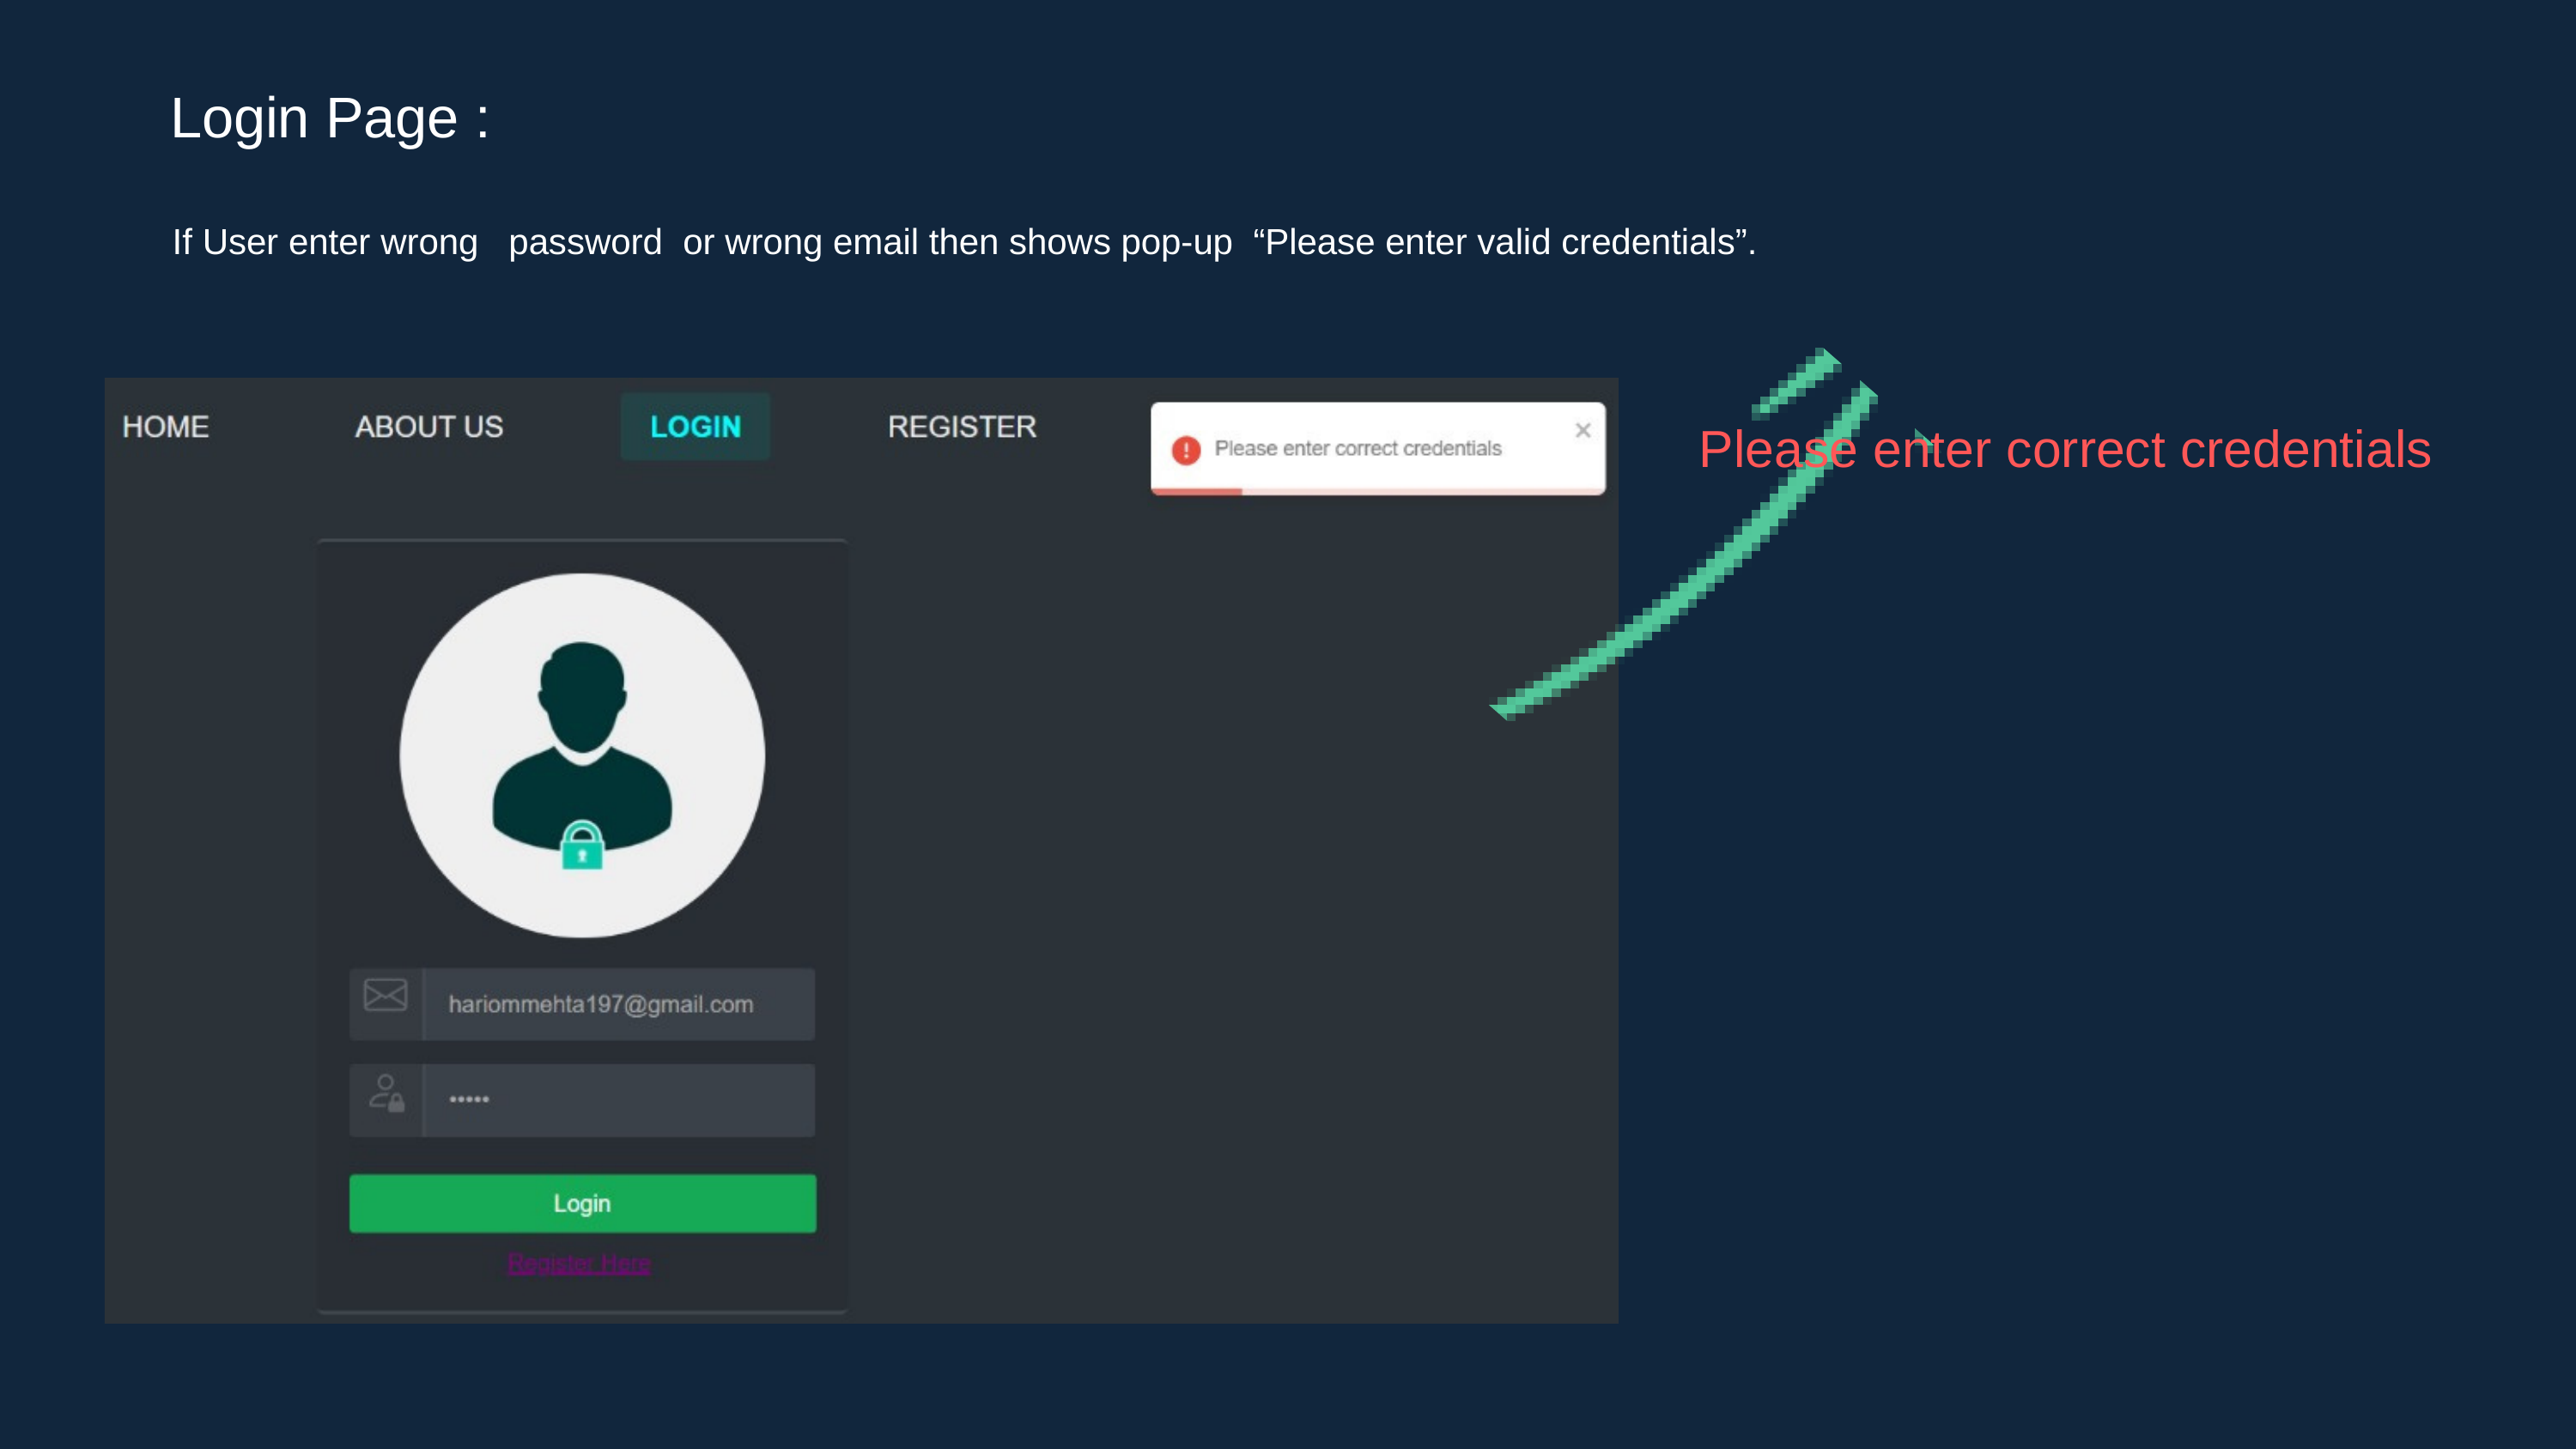

Login Page :
If User enter wrong   password  or wrong email then shows pop-up  “Please enter valid credentials”.

Please enter correct credentials